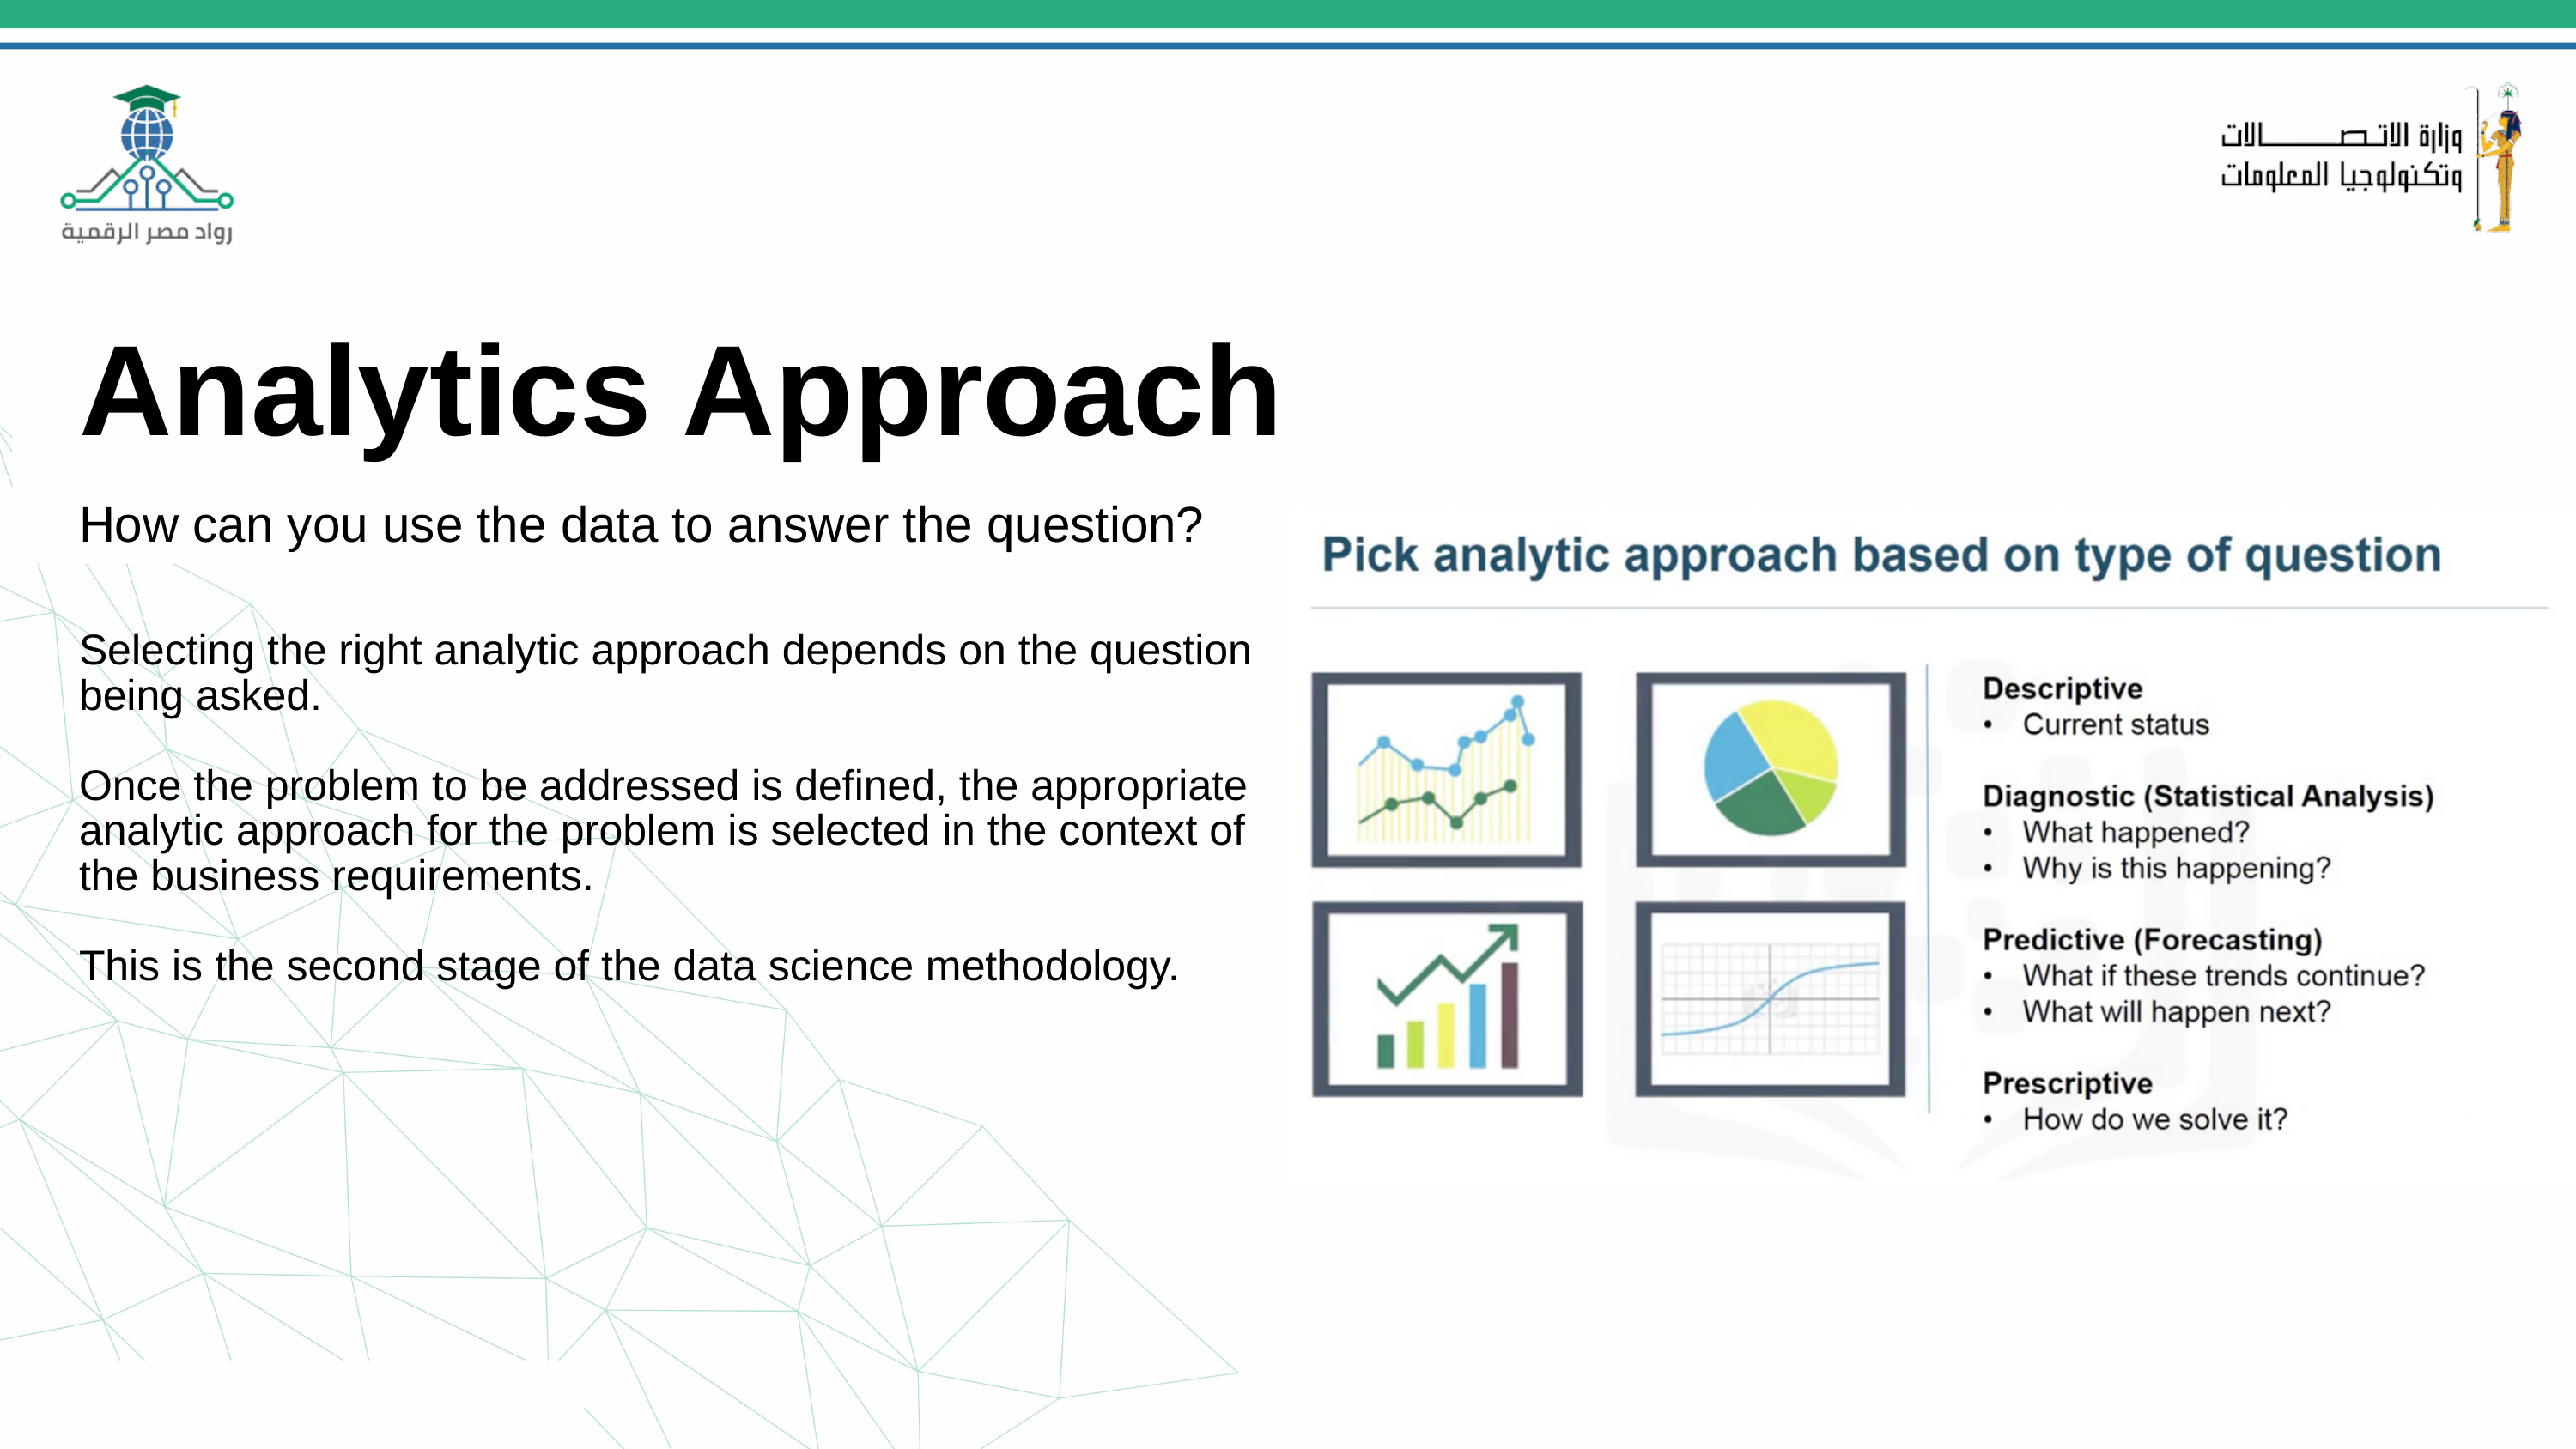

Analytics Approach
How can you use the data to answer the question?

Selecting the right analytic approach depends on the question being asked.

Once the problem to be addressed is defined, the appropriate analytic approach for the problem is selected in the context of the business requirements.

This is the second stage of the data science methodology.